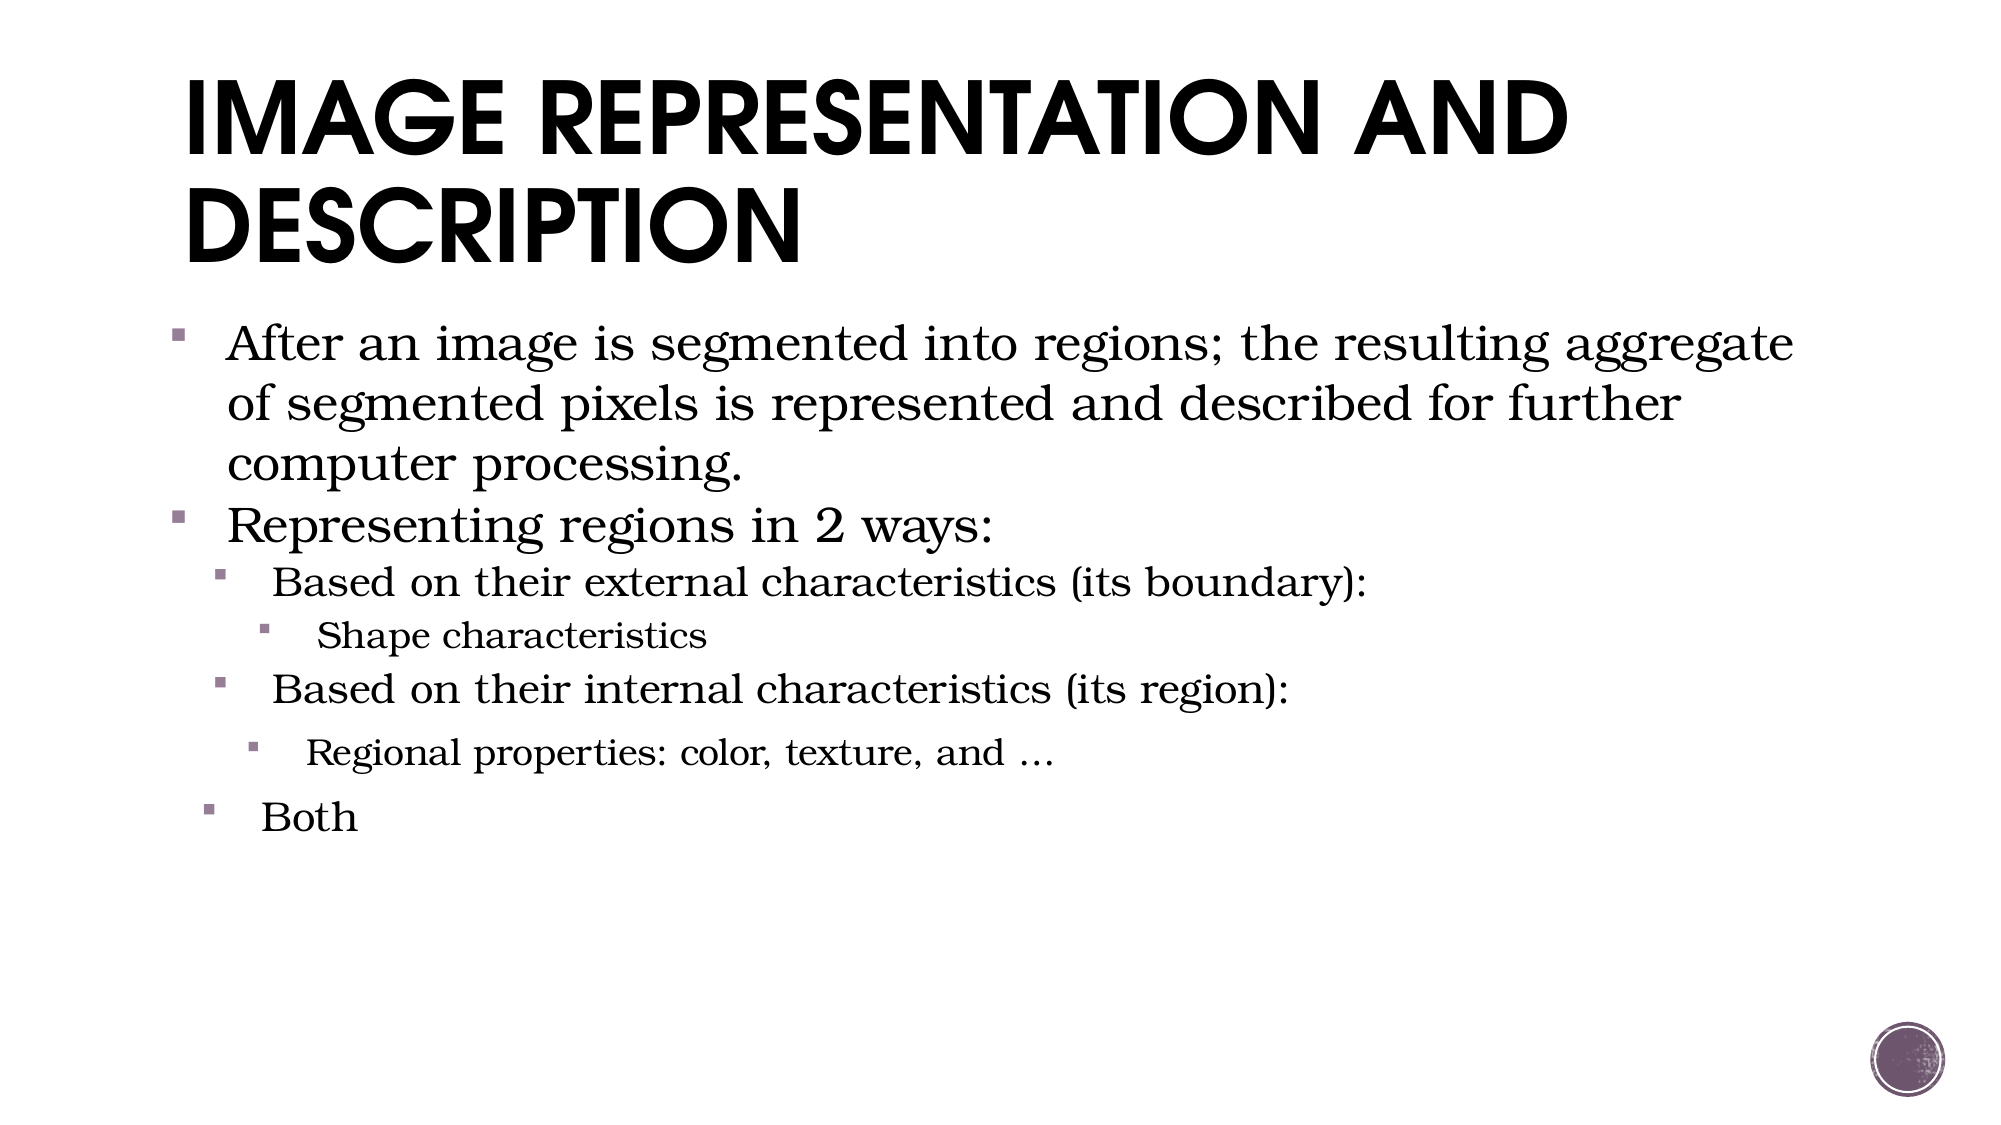

# IMAGE REPRESENTATION AND DESCRIPTION
After an image is segmented into regions; the resulting aggregate of segmented pixels is represented and described for further computer processing.
Representing regions in 2 ways:
Based on their external characteristics (its boundary):
Shape characteristics
Based on their internal characteristics (its region):
Regional properties: color, texture, and …
Both